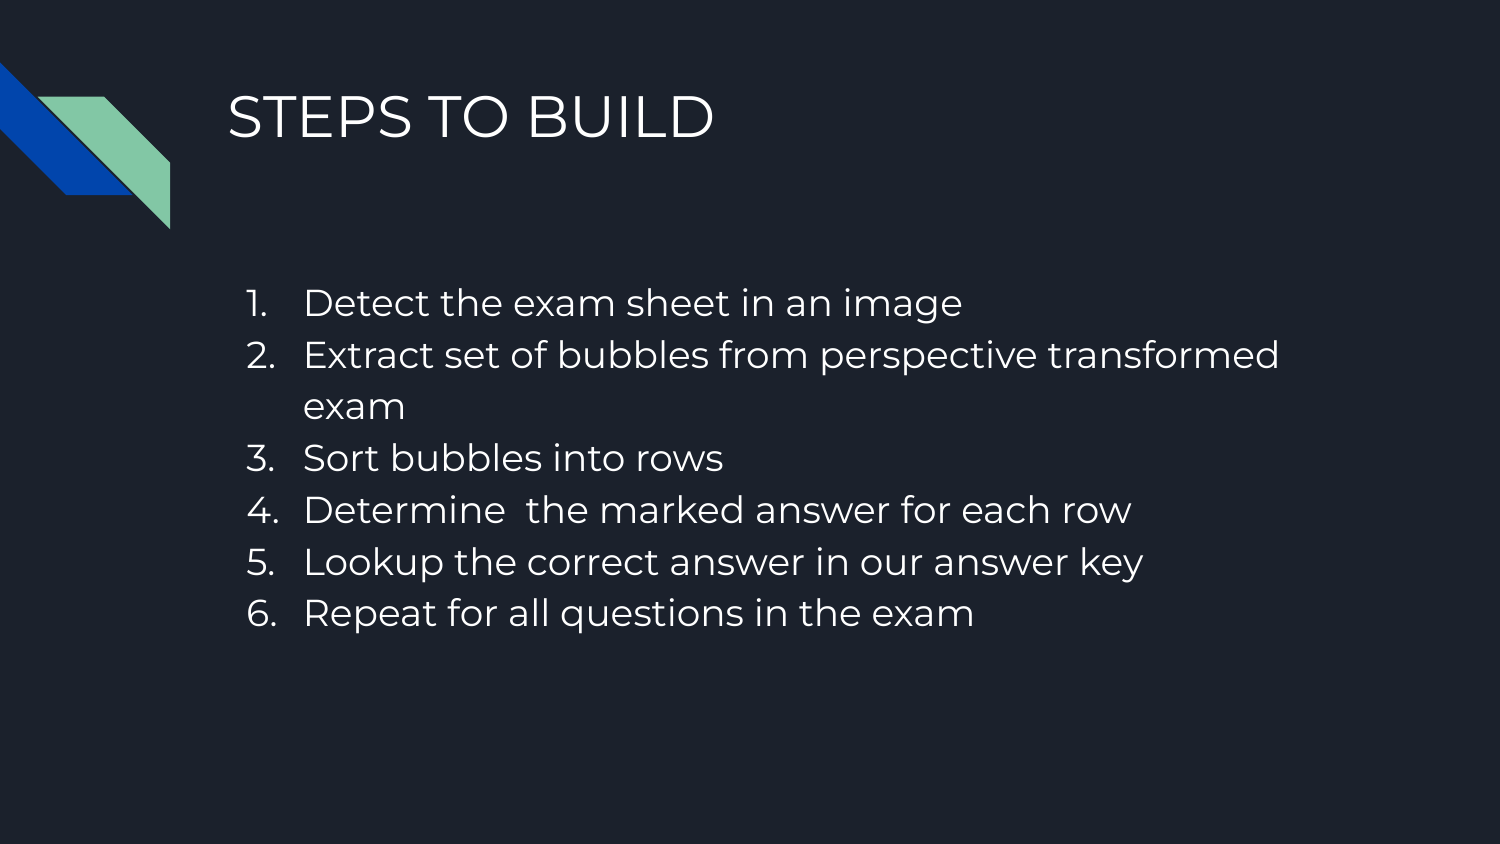

# STEPS TO BUILD
Detect the exam sheet in an image
Extract set of bubbles from perspective transformed exam
Sort bubbles into rows
Determine  the marked answer for each row
Lookup the correct answer in our answer key
Repeat for all questions in the exam